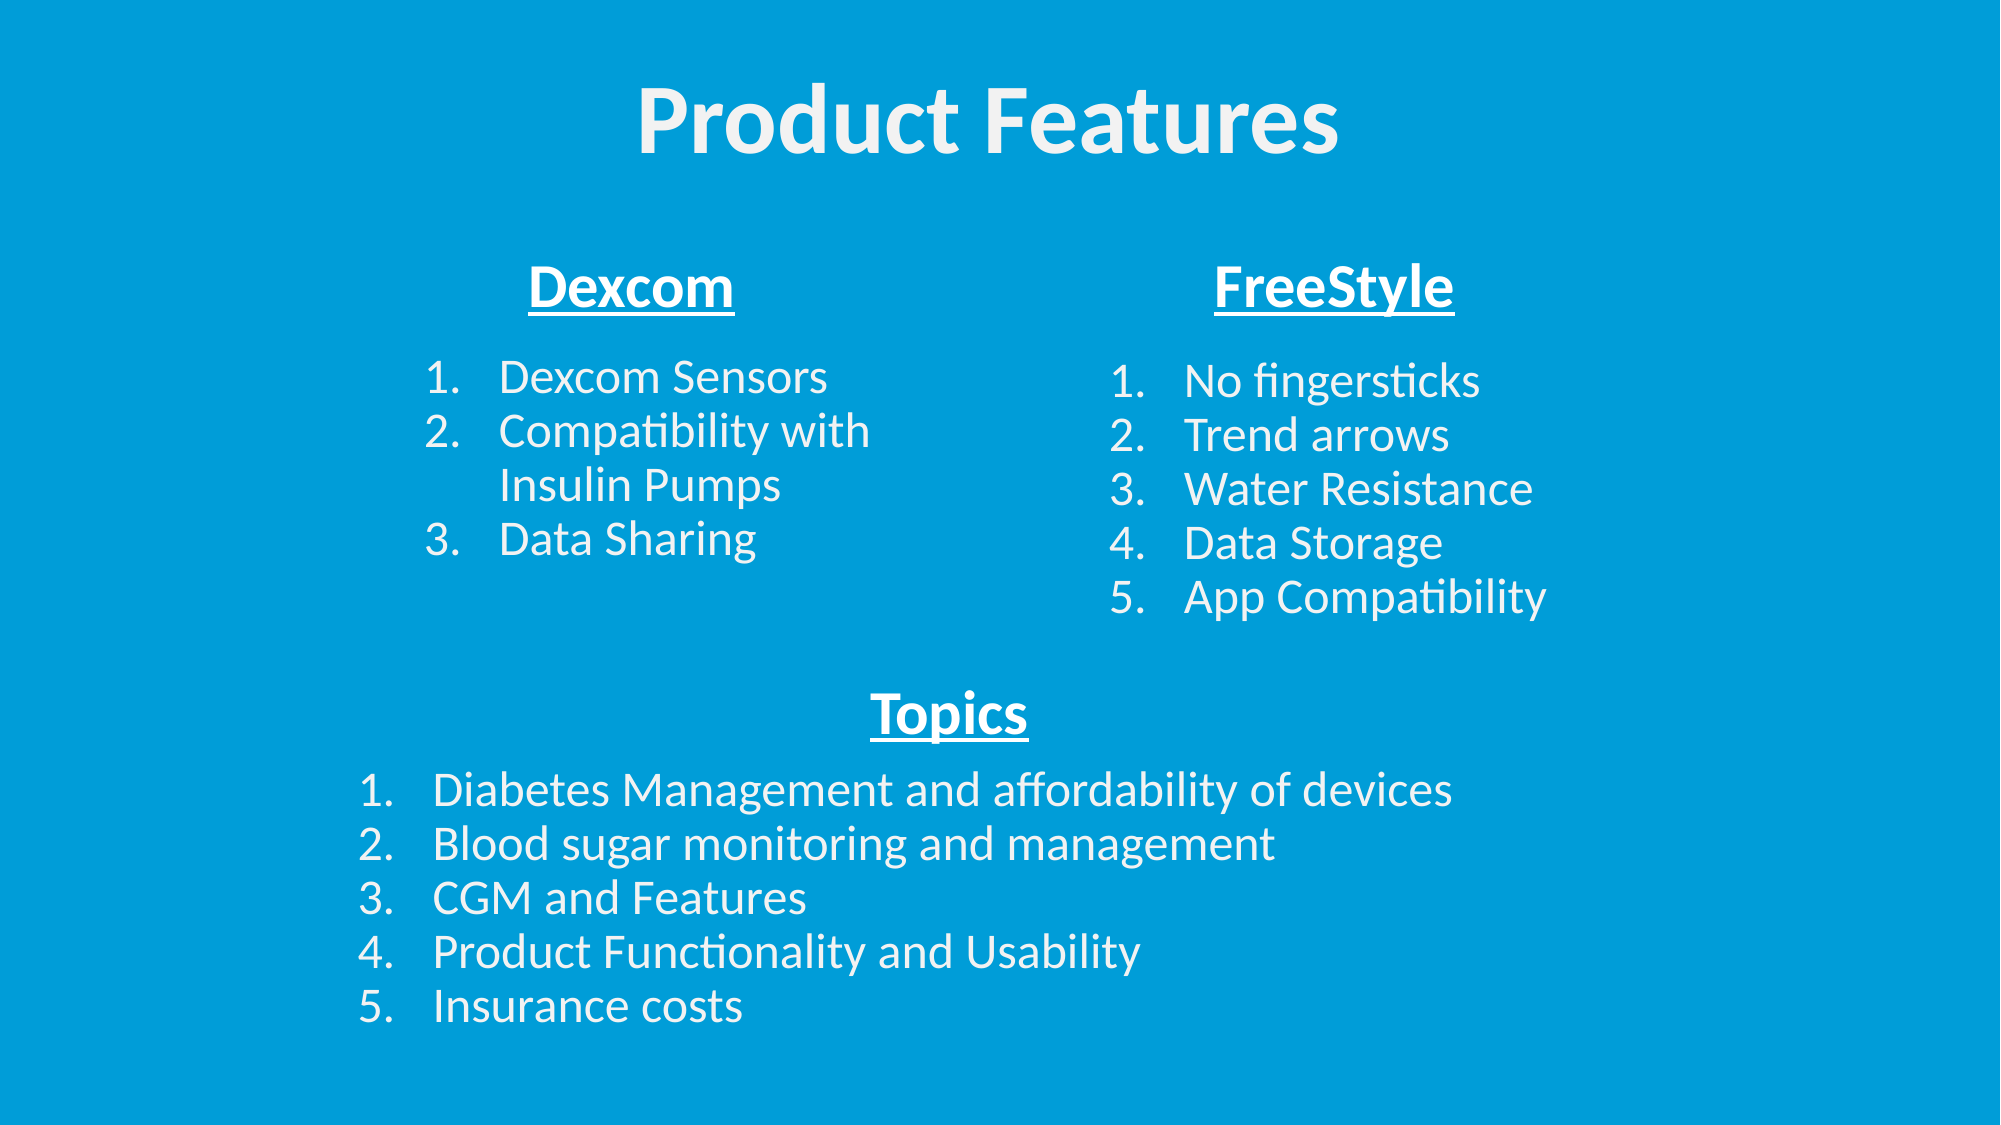

Product Features
Dexcom
FreeStyle
Dexcom Sensors
Compatibility with Insulin Pumps
Data Sharing
No fingersticks
Trend arrows
Water Resistance
Data Storage
App Compatibility
Topics
Diabetes Management and affordability of devices
Blood sugar monitoring and management
CGM and Features
Product Functionality and Usability
Insurance costs